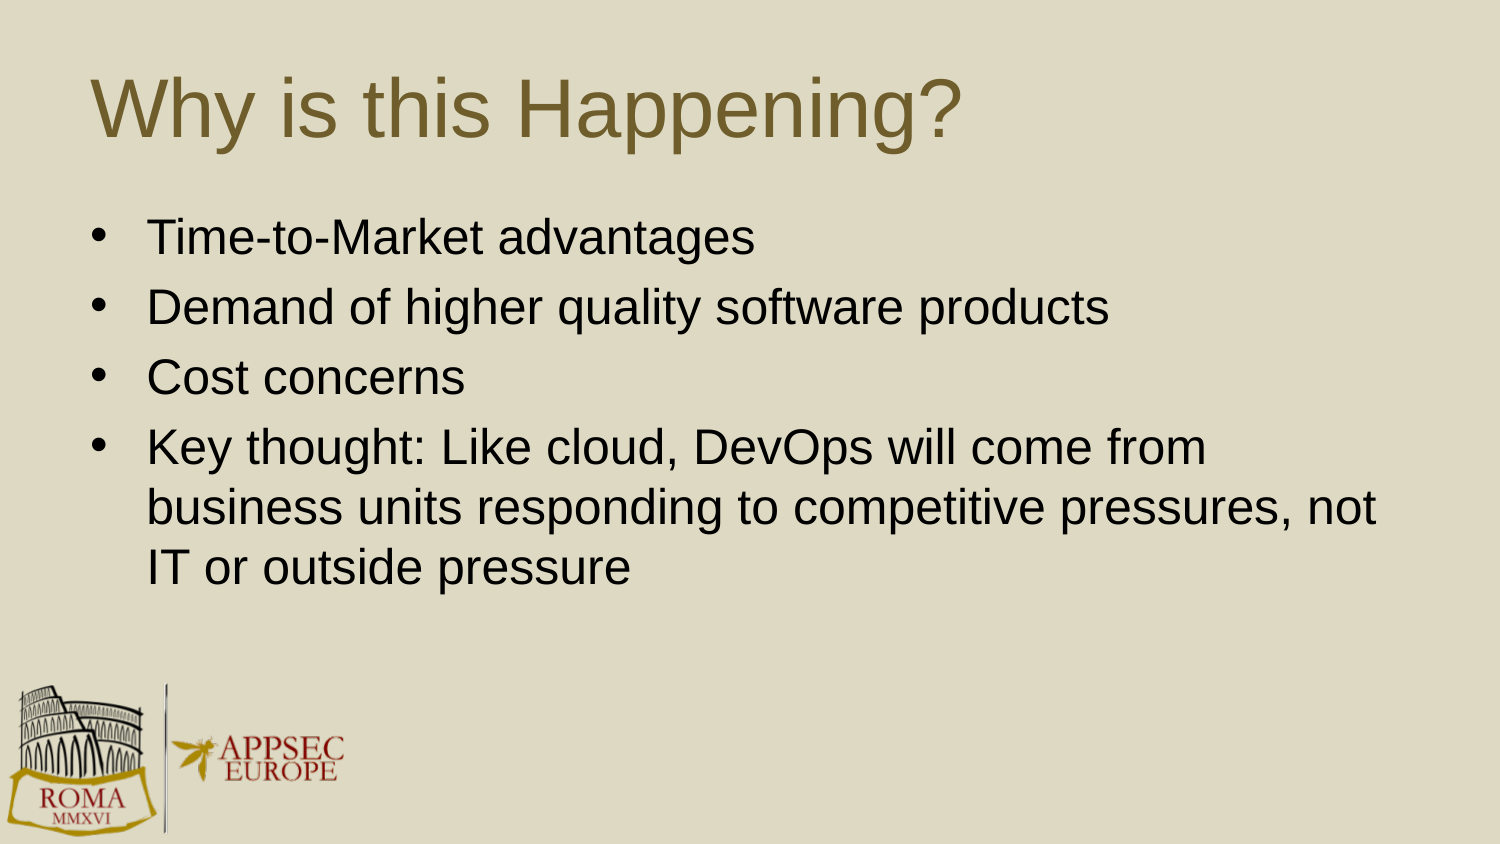

# Why is this Happening?
Time-to-Market advantages
Demand of higher quality software products
Cost concerns
Key thought: Like cloud, DevOps will come from business units responding to competitive pressures, not IT or outside pressure